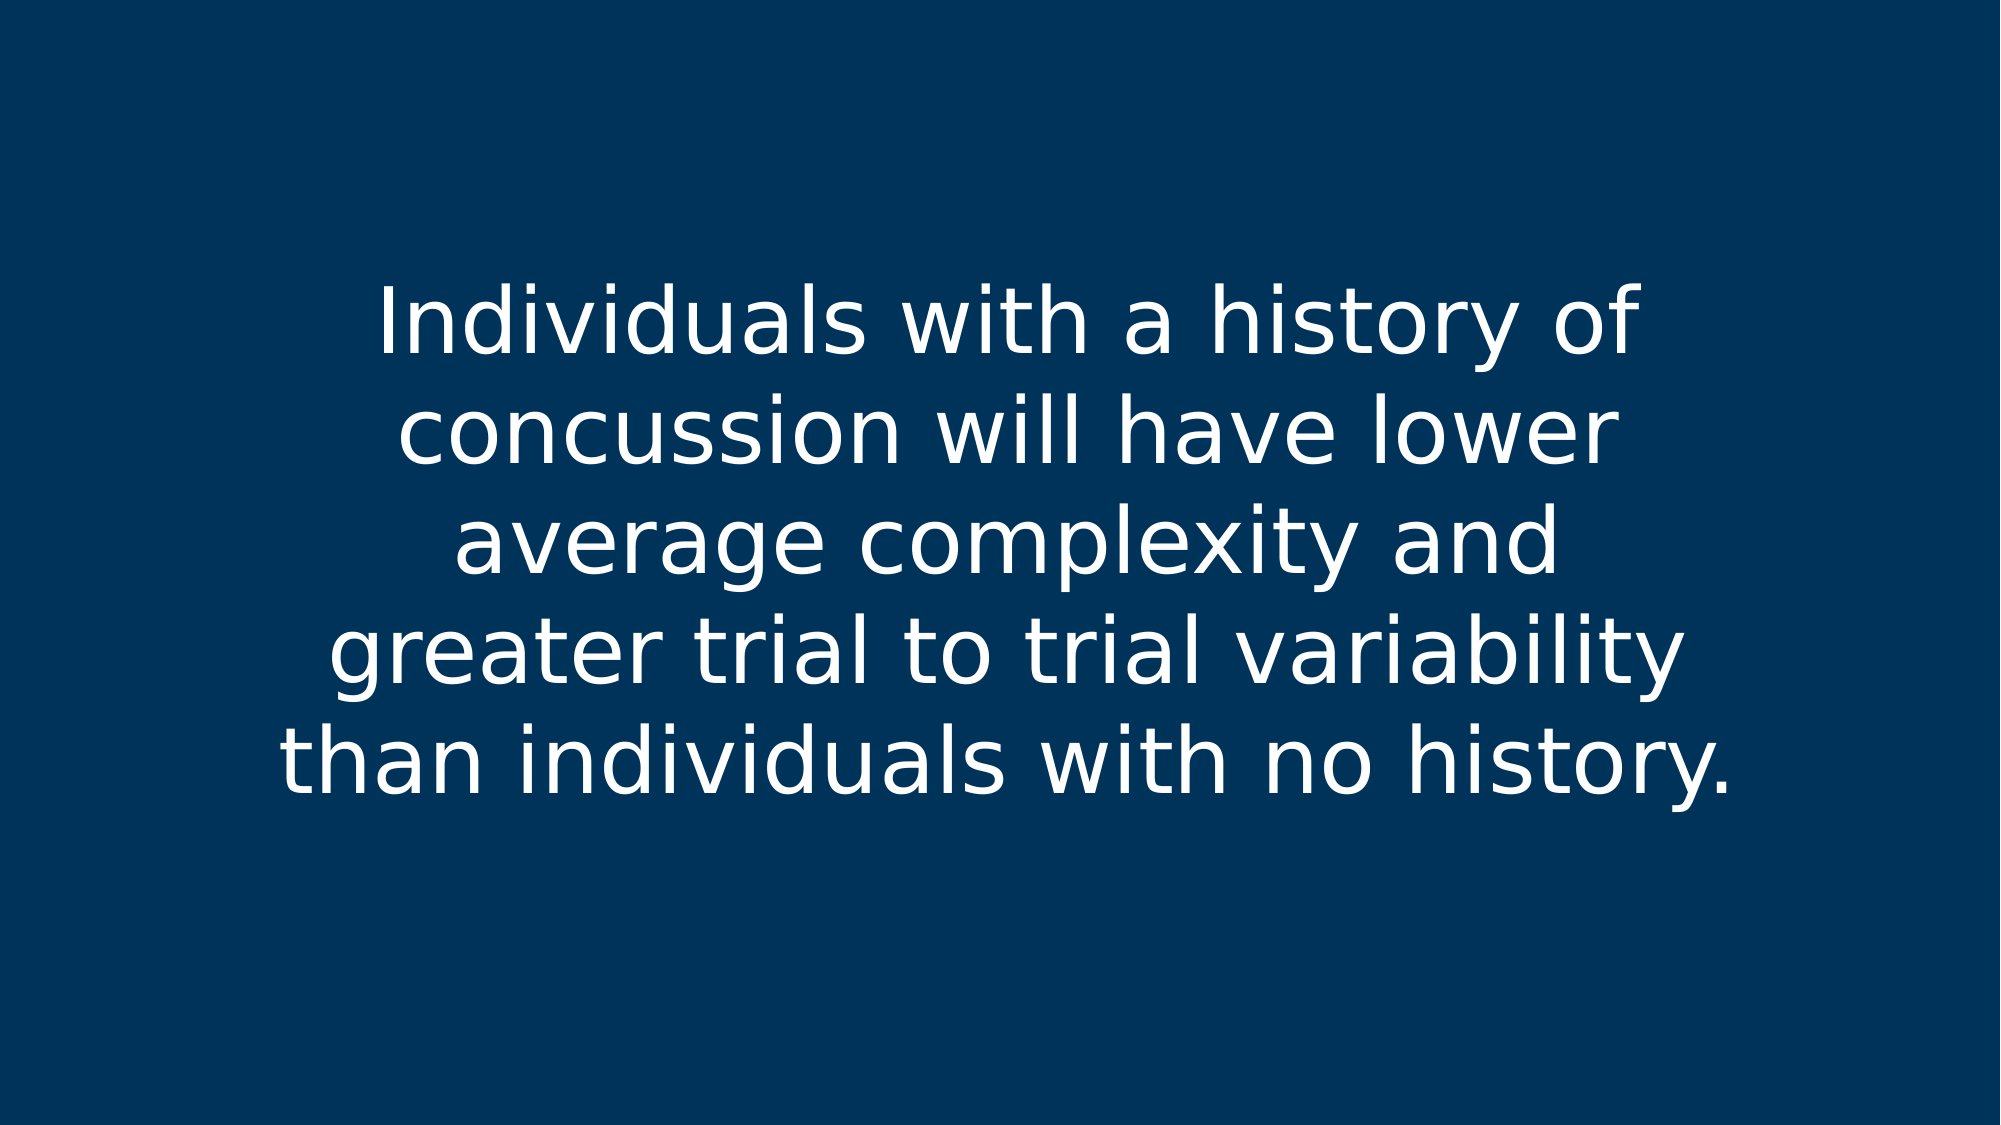

Individuals with a history of concussion will have lower average complexity and greater trial to trial variability than individuals with no history.